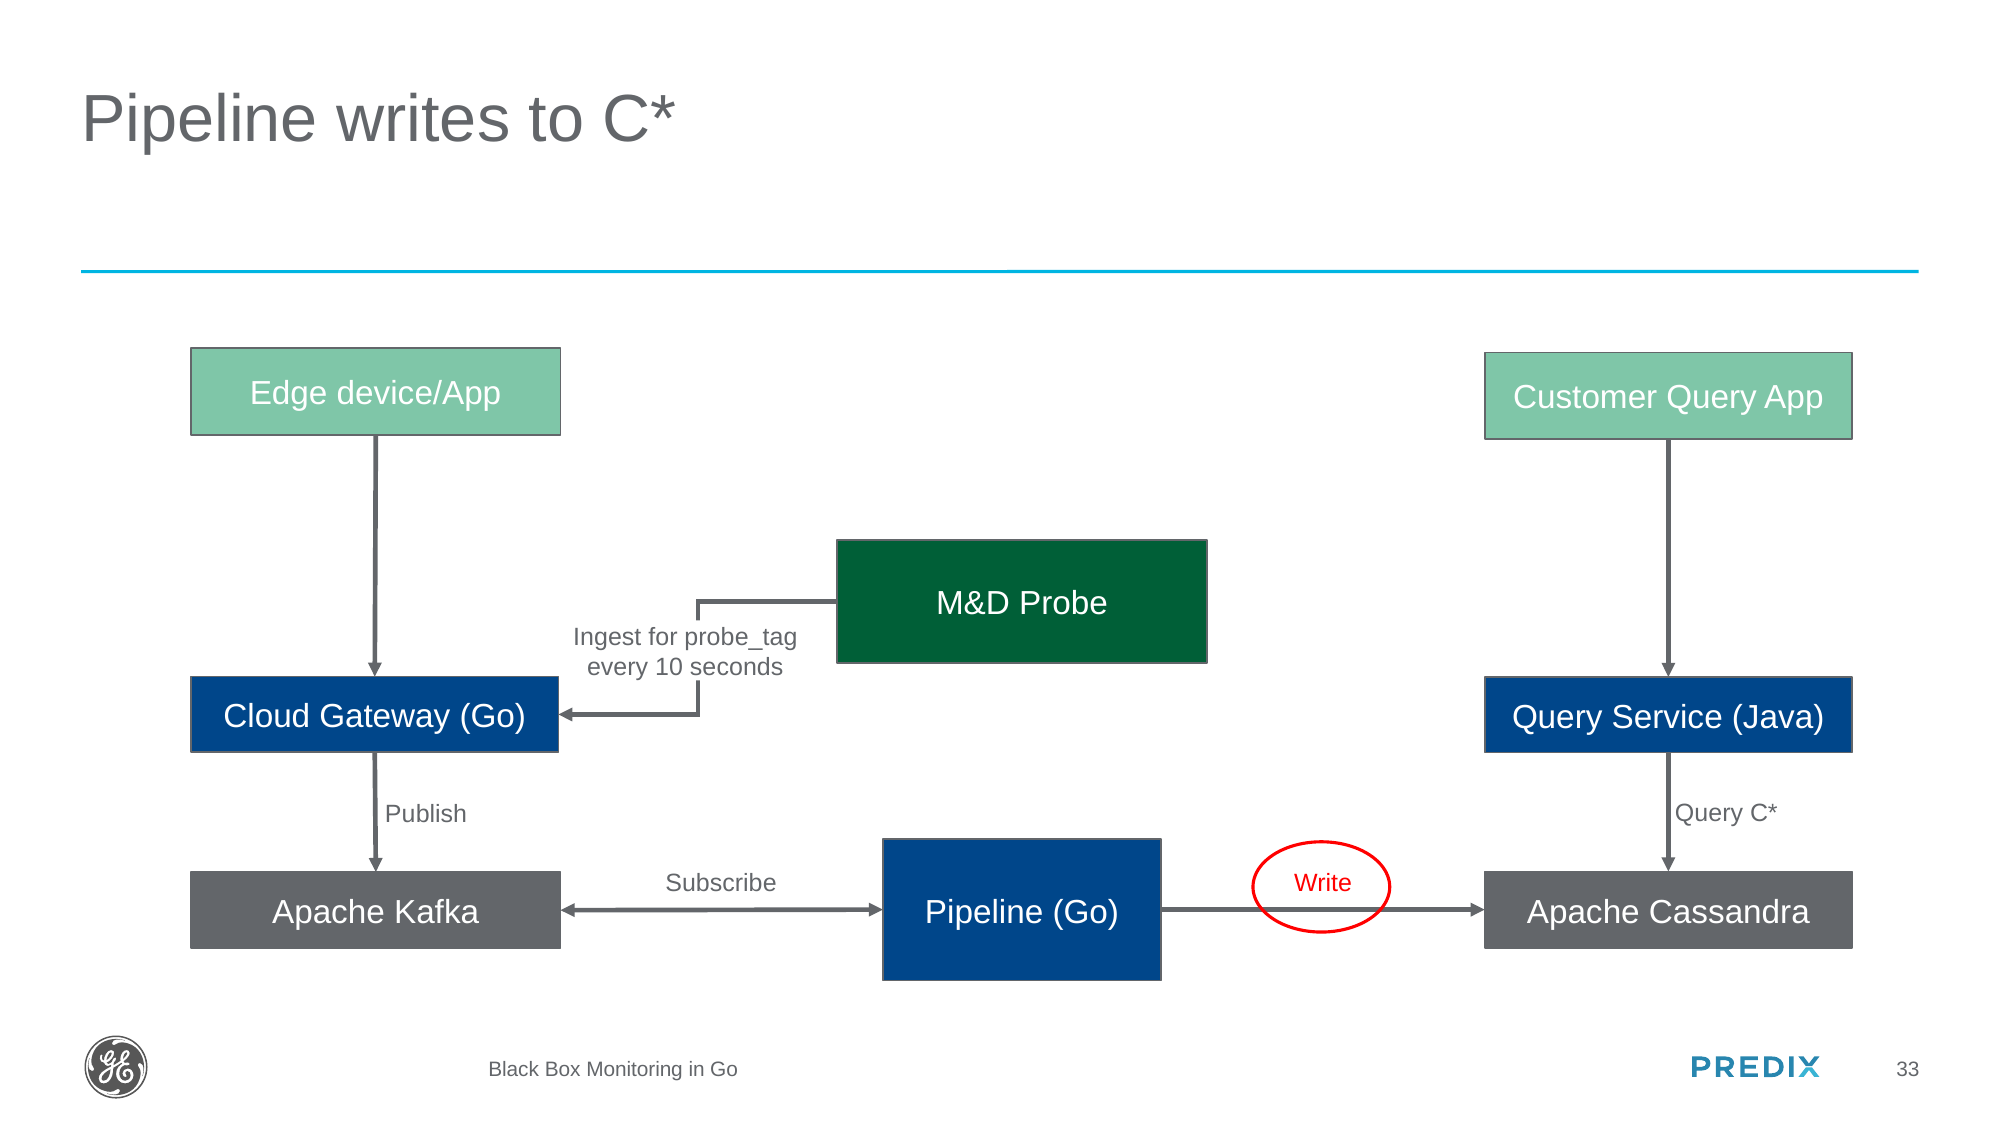

# Pipeline writes to C*
Edge device/App
Customer Query App
M&D Probe

Ingest for probe_tag
every 10 seconds
Cloud Gateway (Go)
Query Service (Java)
Query C*
Publish
Pipeline (Go)

Subscribe
Write
Apache Cassandra
Apache Kafka
Black Box Monitoring in Go
33